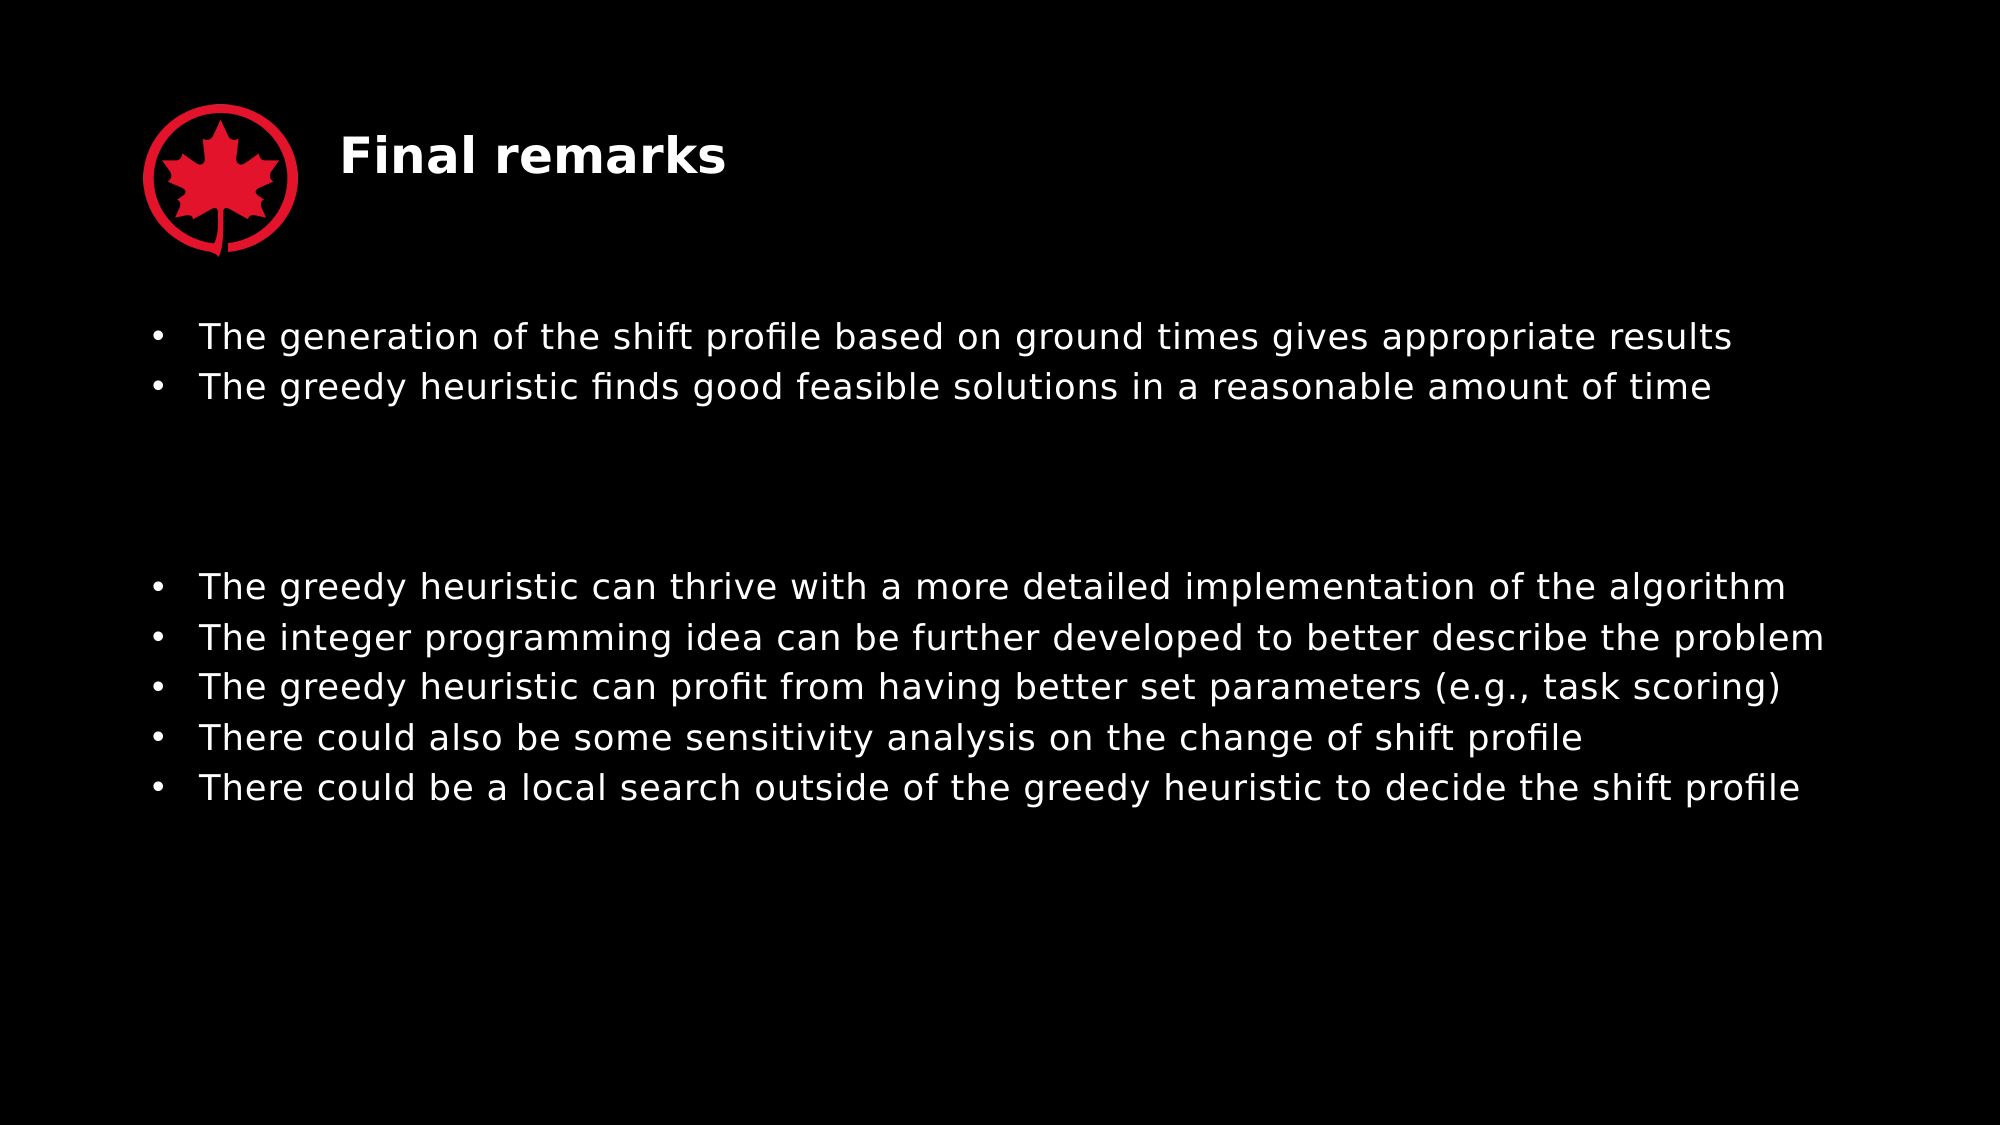

# Final remarks
The generation of the shift profile based on ground times gives appropriate results
The greedy heuristic finds good feasible solutions in a reasonable amount of time

The greedy heuristic can thrive with a more detailed implementation of the algorithm
The integer programming idea can be further developed to better describe the problem
The greedy heuristic can profit from having better set parameters (e.g., task scoring)
There could also be some sensitivity analysis on the change of shift profile
There could be a local search outside of the greedy heuristic to decide the shift profile